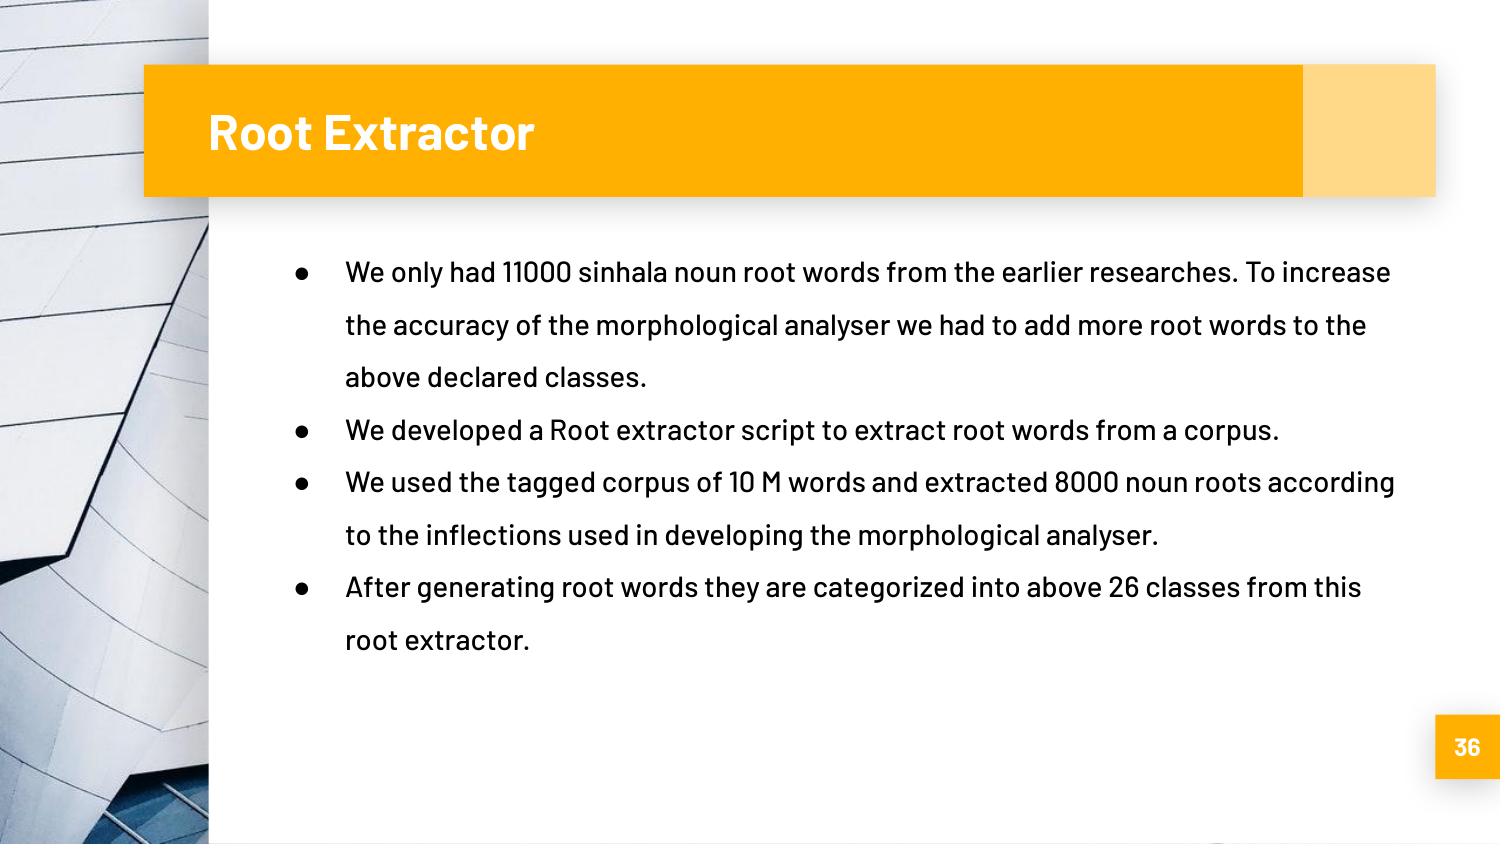

# Root Extractor
We only had 11000 sinhala noun root words from the earlier researches. To increase the accuracy of the morphological analyser we had to add more root words to the above declared classes.
We developed a Root extractor script to extract root words from a corpus.
We used the tagged corpus of 10 M words and extracted 8000 noun roots according to the inflections used in developing the morphological analyser.
After generating root words they are categorized into above 26 classes from this root extractor.

36